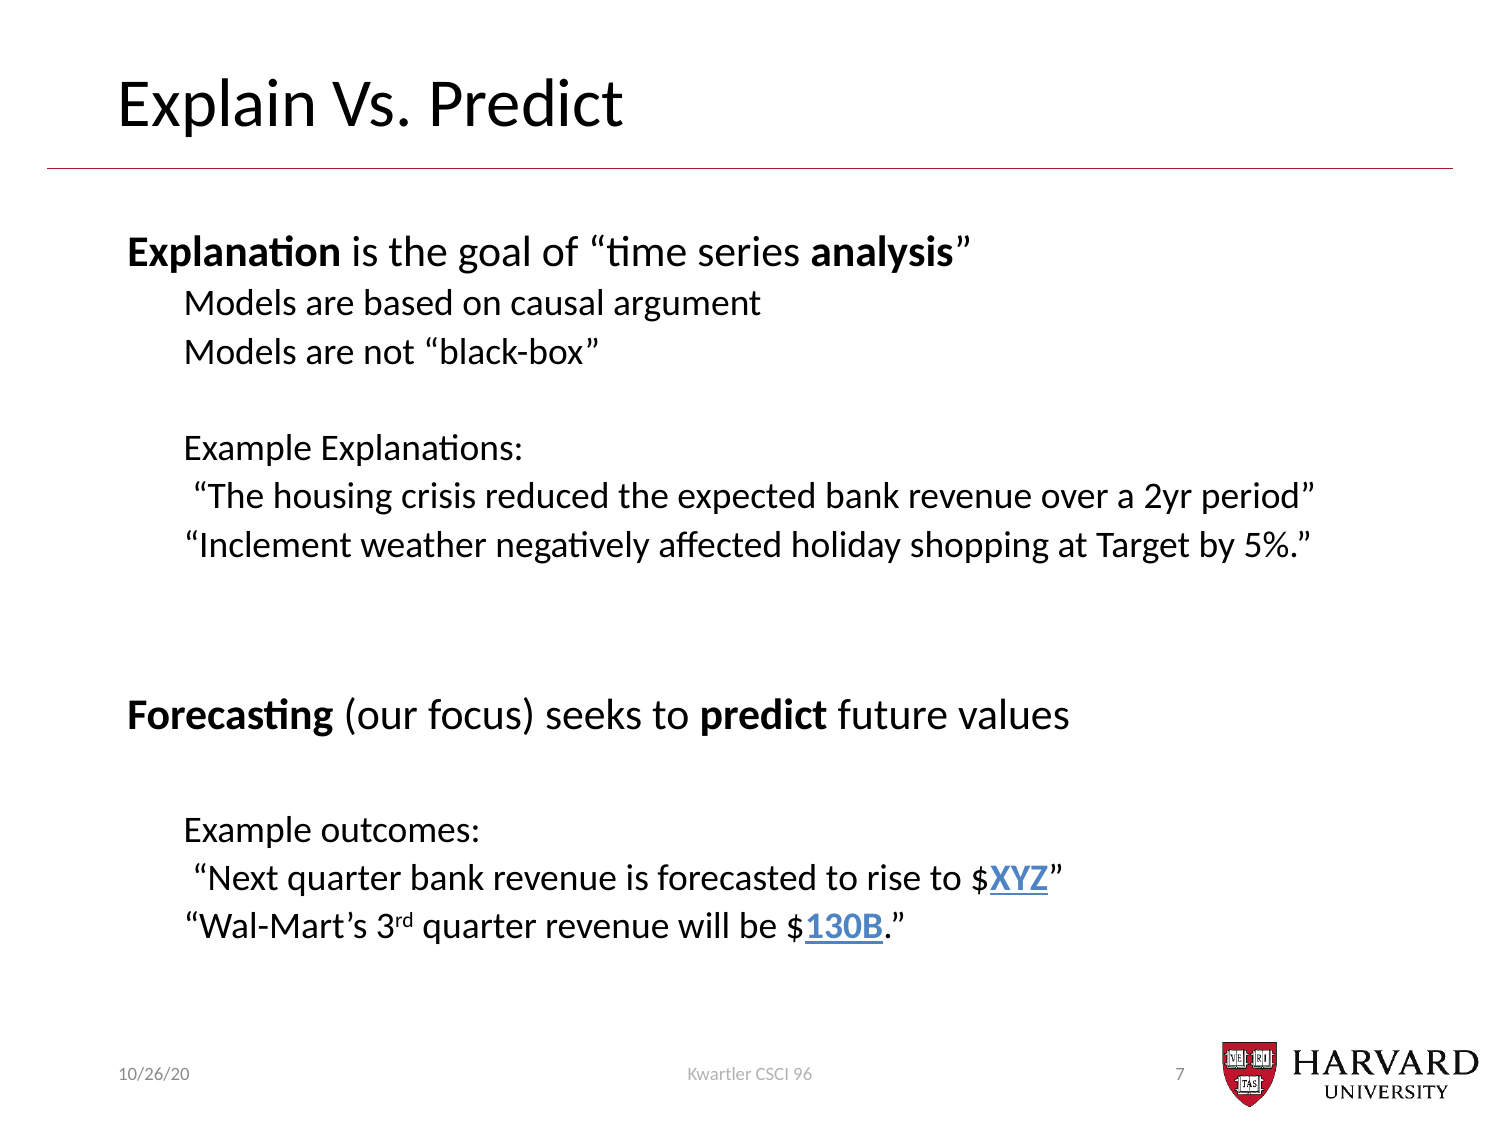

# Explain Vs. Predict
Explanation is the goal of “time series analysis”
Models are based on causal argument
Models are not “black-box”

Example Explanations:
 “The housing crisis reduced the expected bank revenue over a 2yr period”
“Inclement weather negatively affected holiday shopping at Target by 5%.”

Forecasting (our focus) seeks to predict future values

Example outcomes:
 “Next quarter bank revenue is forecasted to rise to $XYZ”
“Wal-Mart’s 3rd quarter revenue will be $130B.”
10/26/20
Kwartler CSCI 96
7